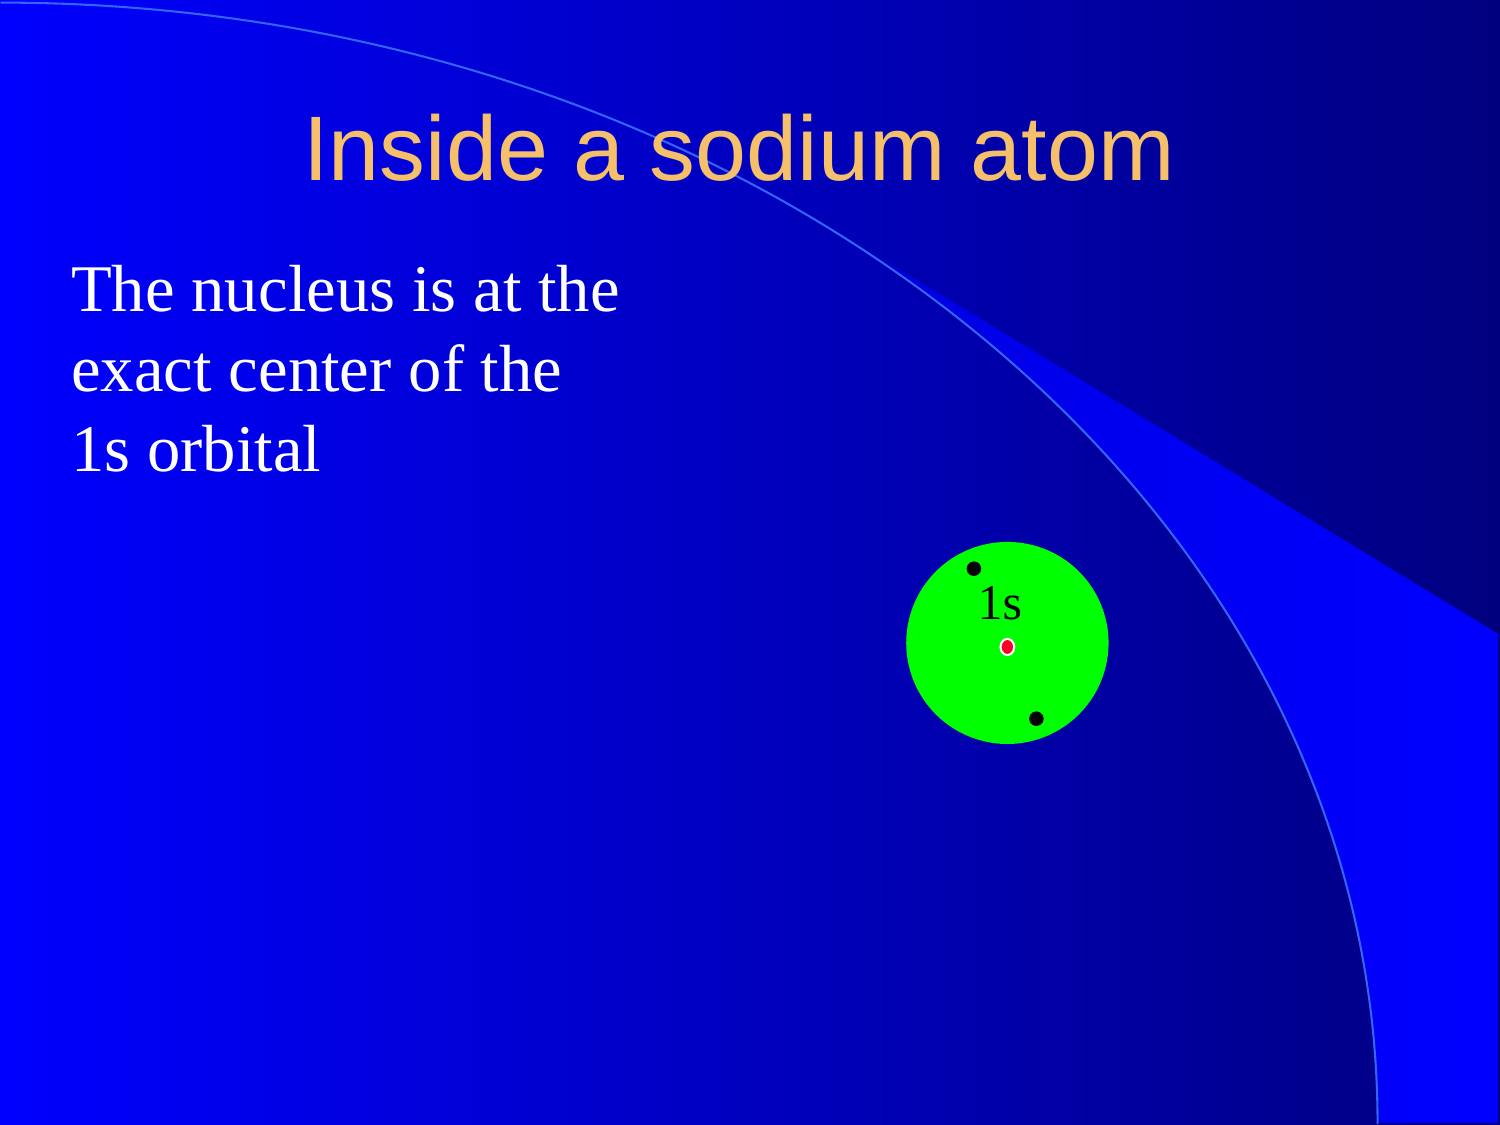

Inside a sodium atom
The nucleus is at the exact center of the 1s orbital

1s